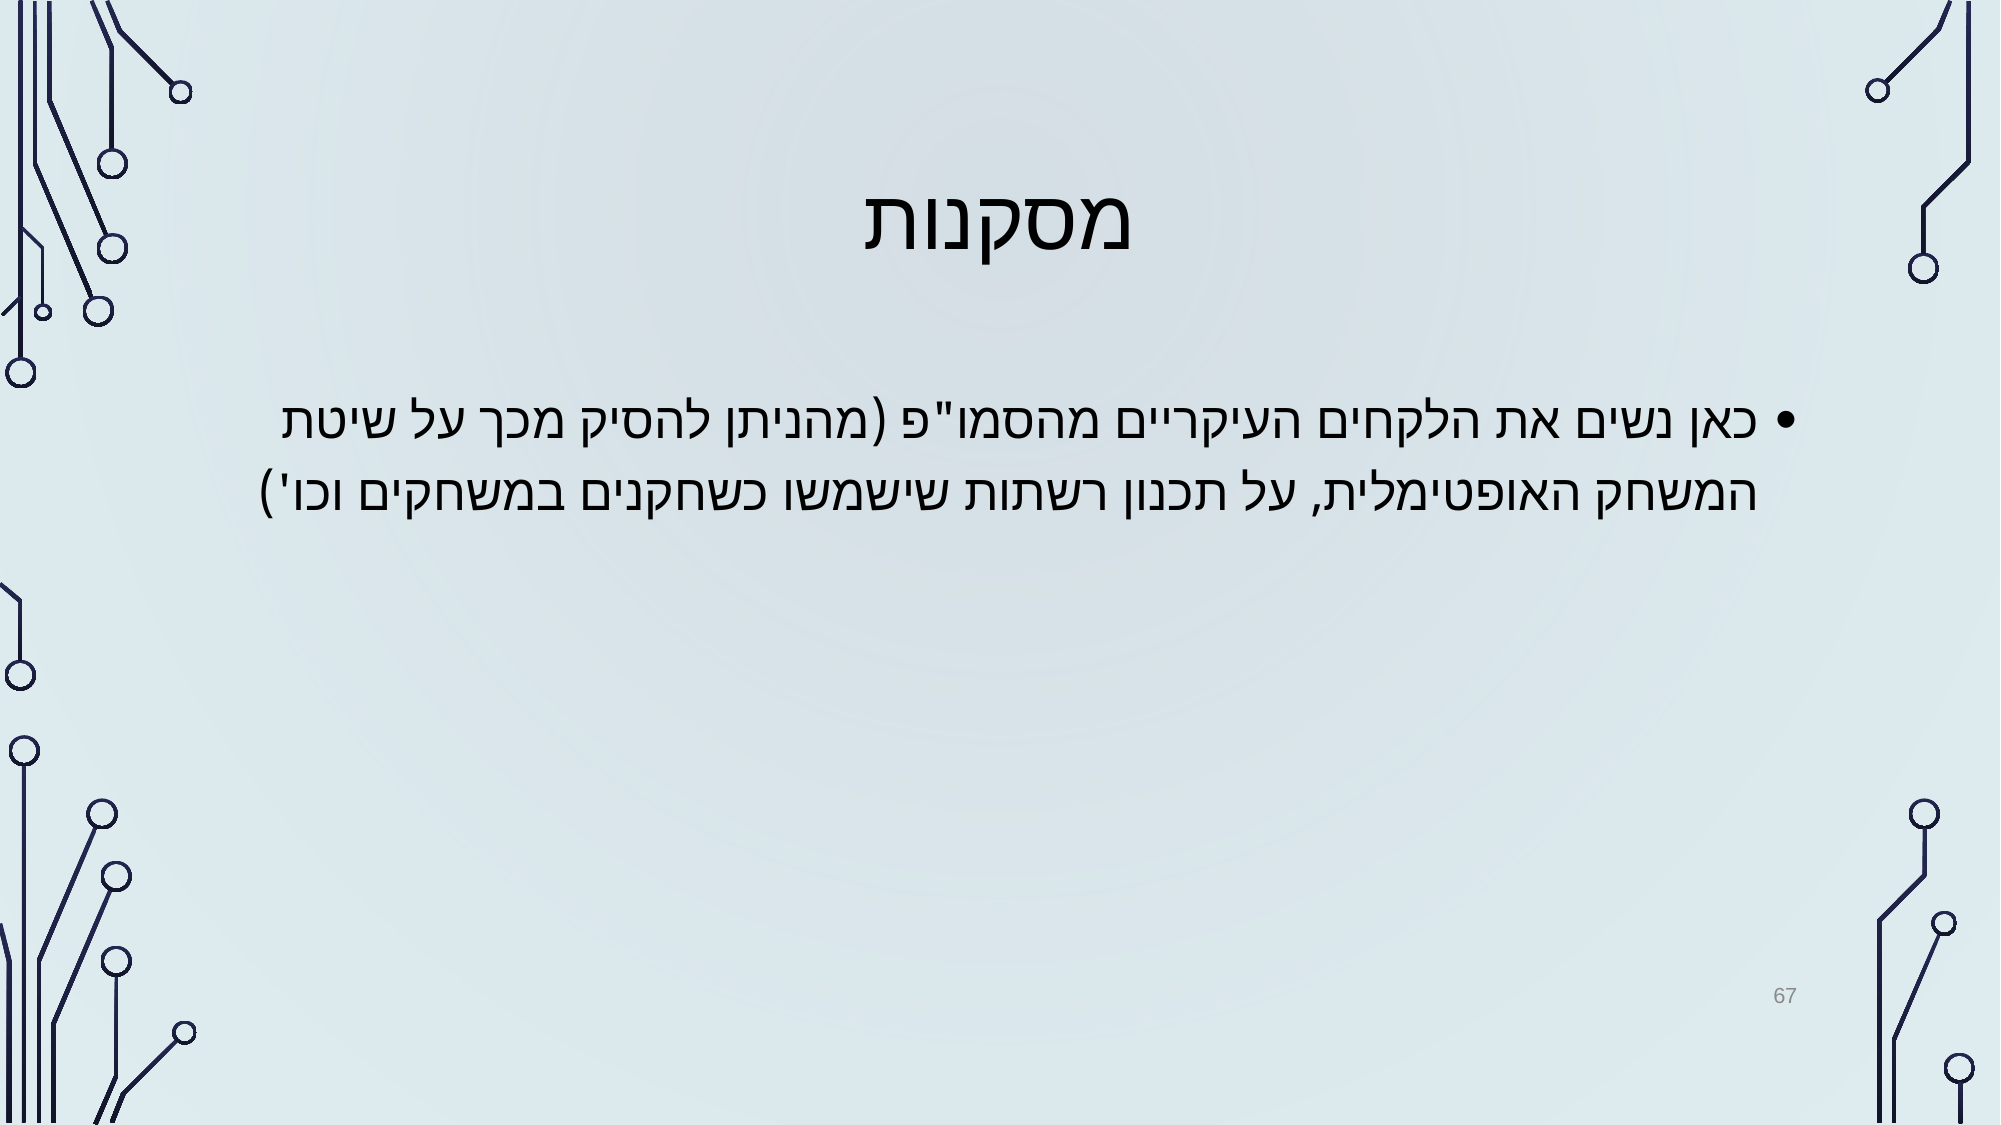

# מסקנות
כאן נשים את הלקחים העיקריים מהסמו"פ (מהניתן להסיק מכך על שיטת המשחק האופטימלית, על תכנון רשתות שישמשו כשחקנים במשחקים וכו')
67